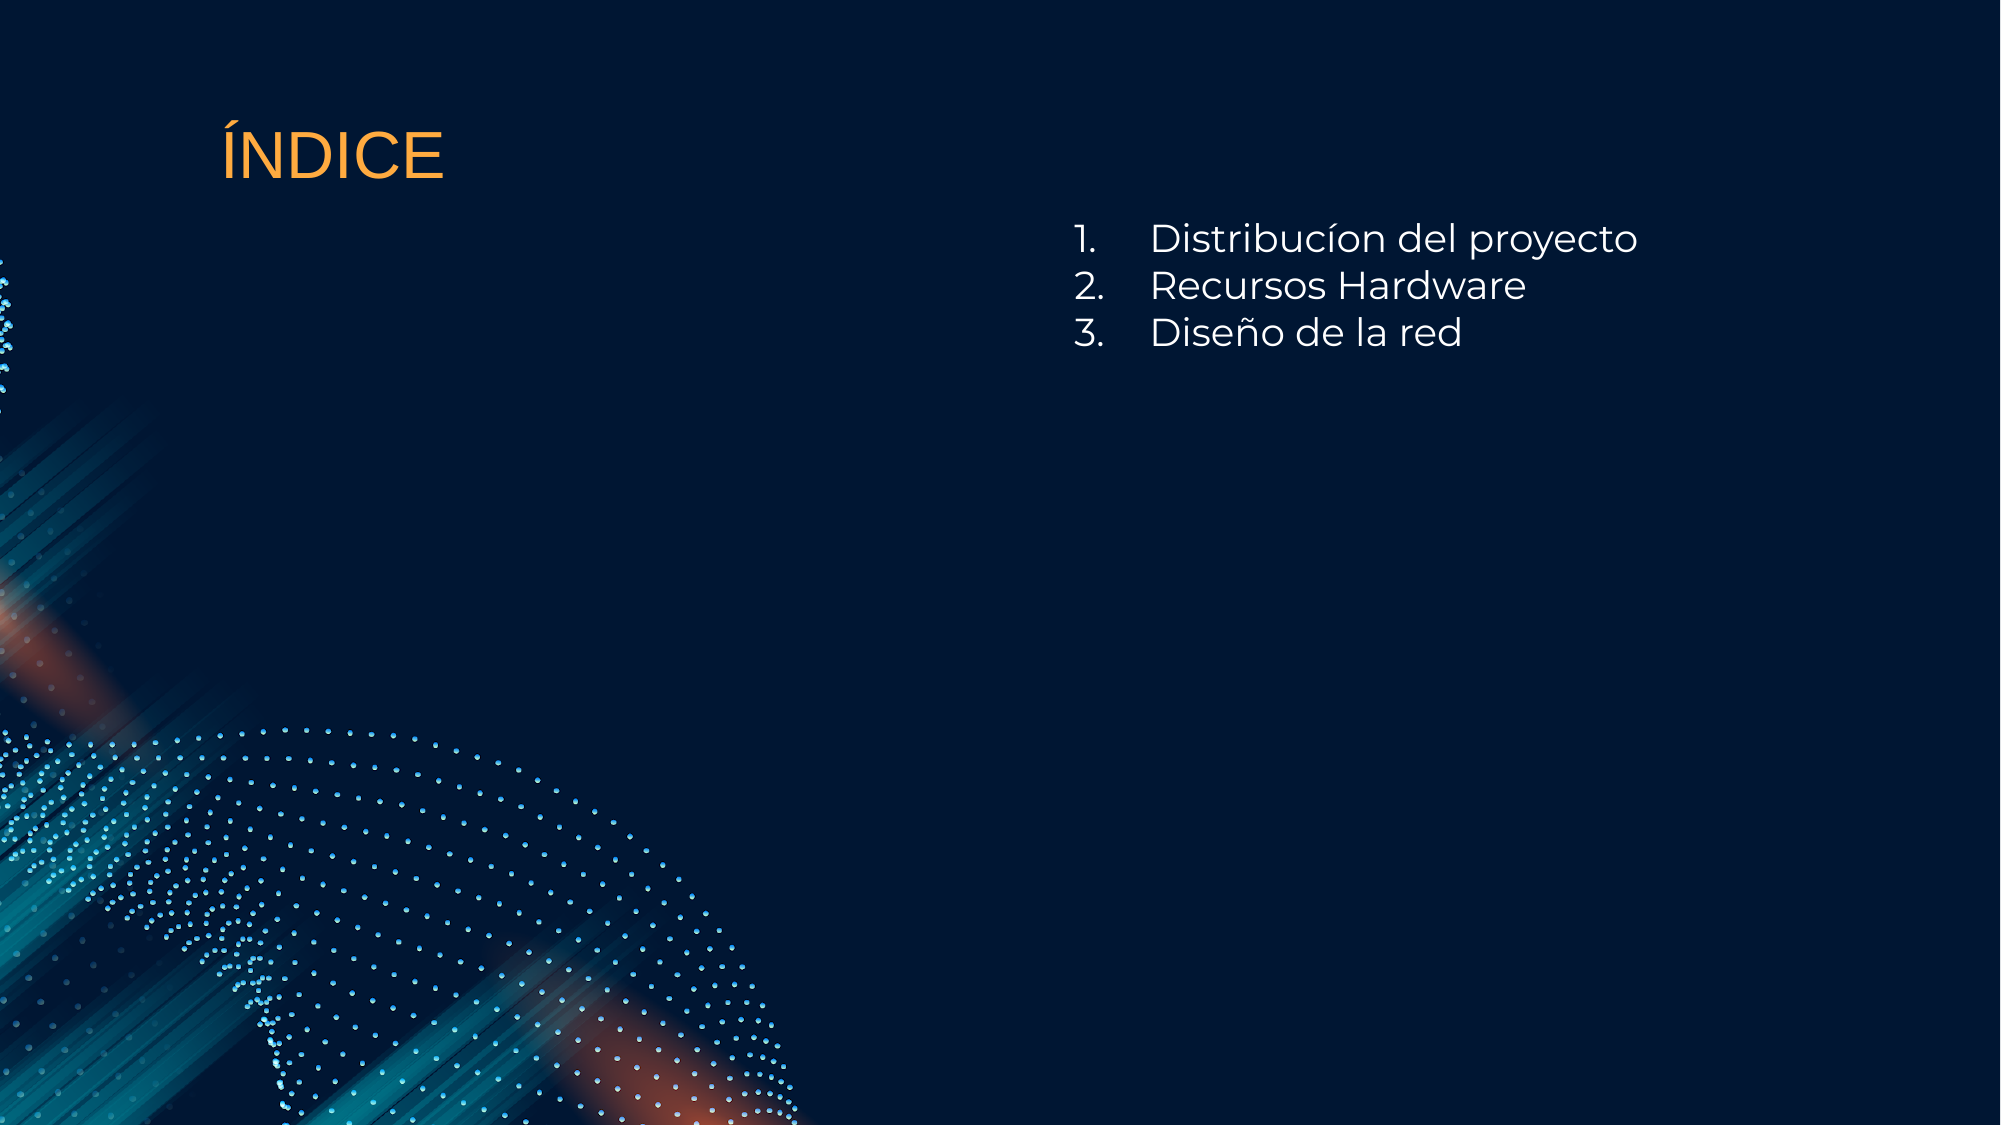

# ÍNDICE
Distribucíon del proyecto
Recursos Hardware
Diseño de la red